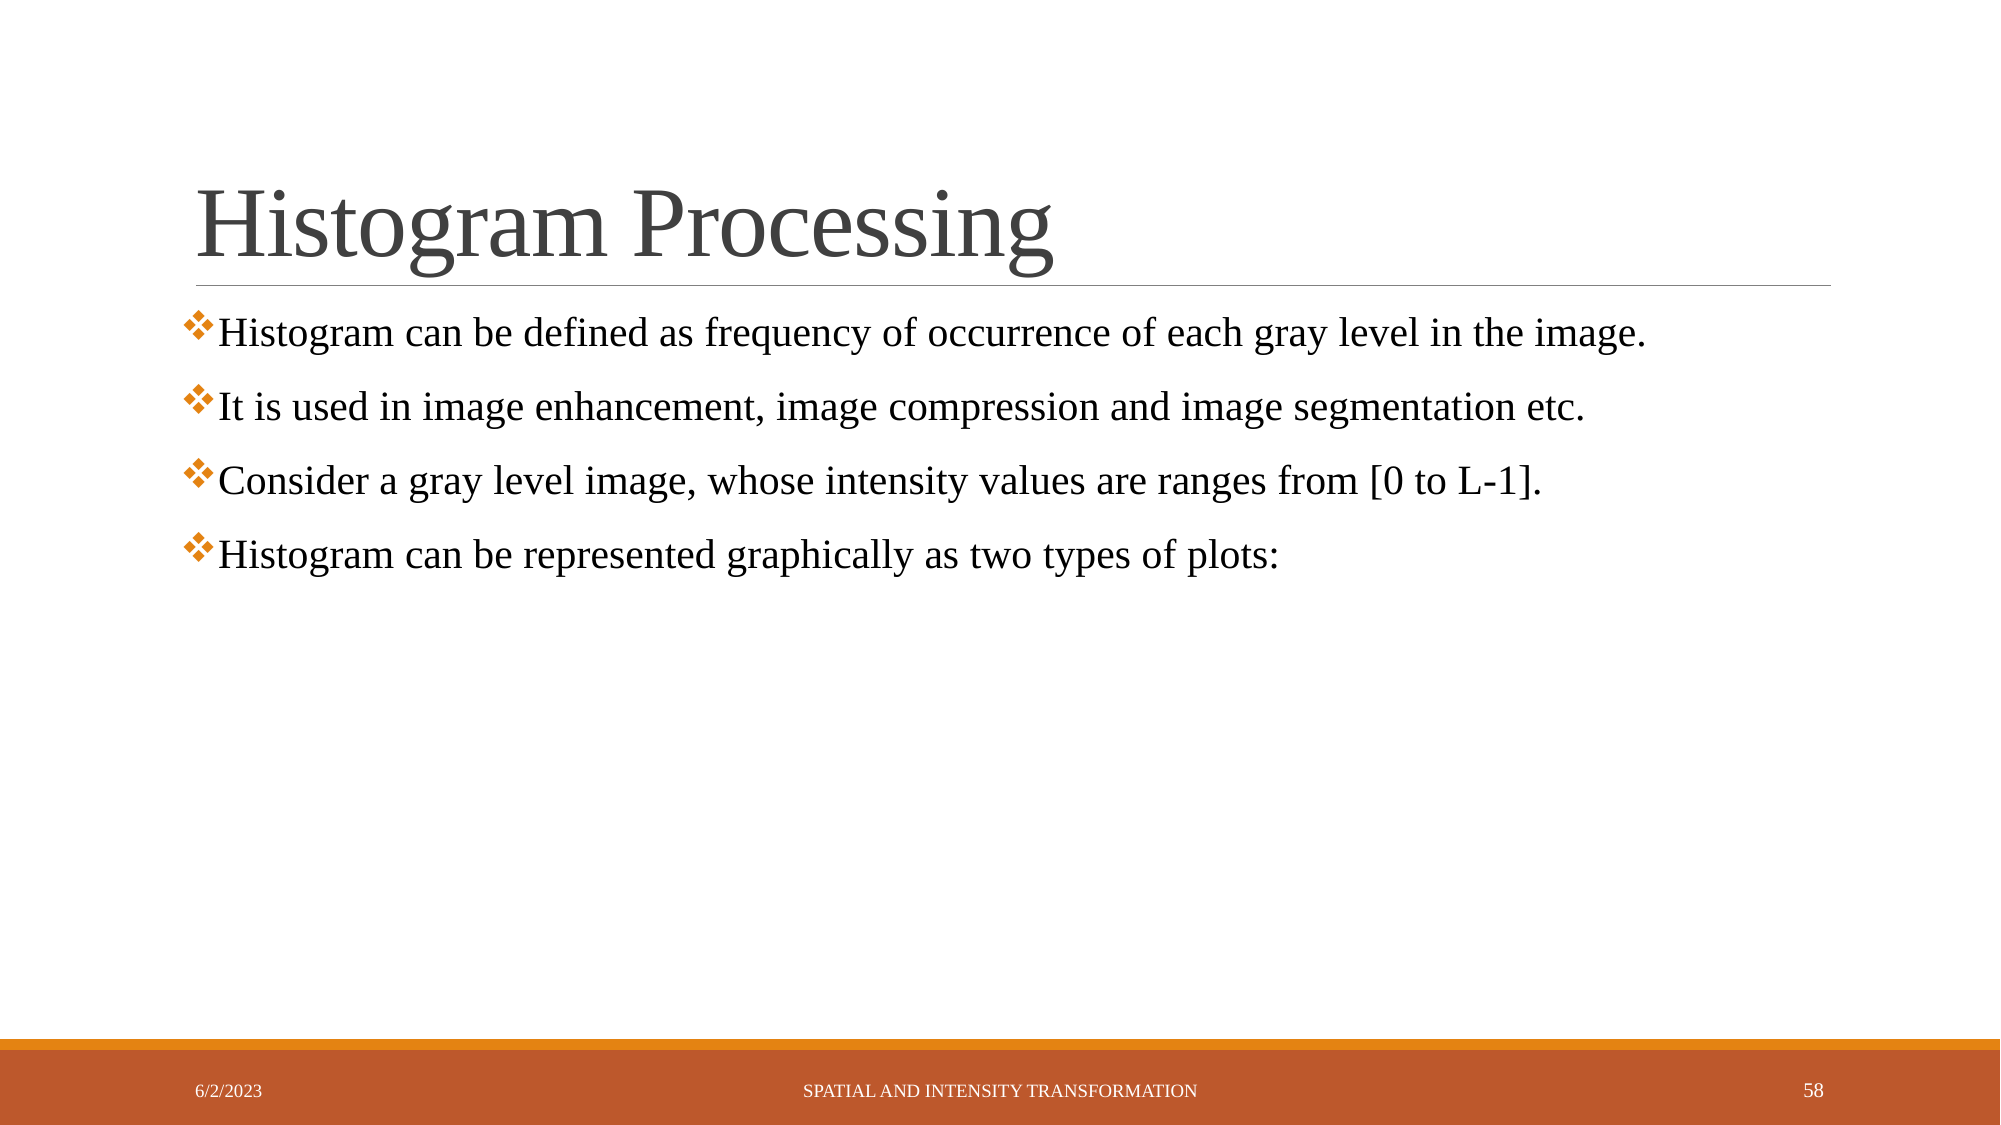

# Histogram Processing
Histogram can be defined as frequency of occurrence of each gray level in the image.
It is used in image enhancement, image compression and image segmentation etc.
Consider a gray level image, whose intensity values are ranges from [0 to L-1].
Histogram can be represented graphically as two types of plots:

6/2/2023
Spatial and Intensity Transformation
58